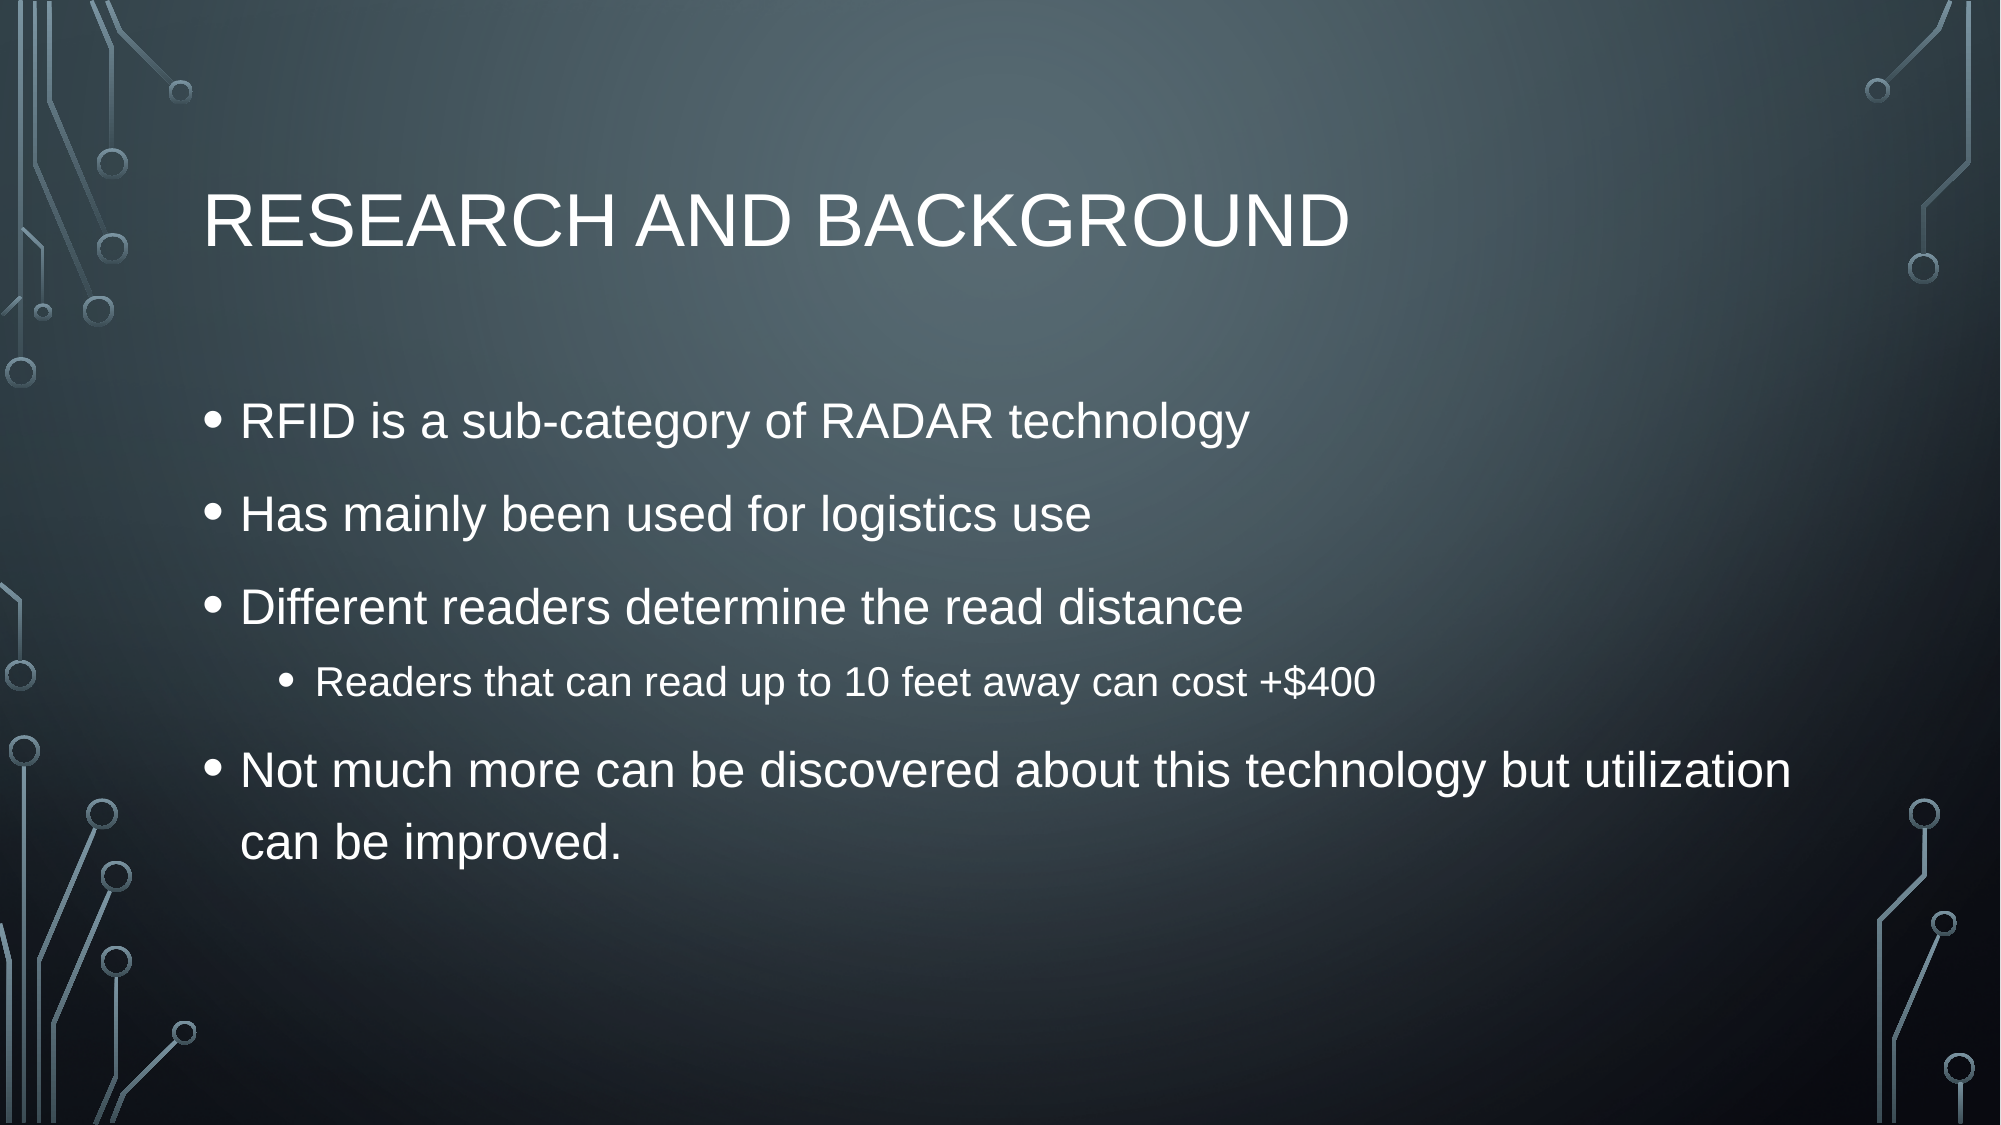

# Research and Background
RFID is a sub-category of RADAR technology
Has mainly been used for logistics use
Different readers determine the read distance
Readers that can read up to 10 feet away can cost +$400
Not much more can be discovered about this technology but utilization can be improved.